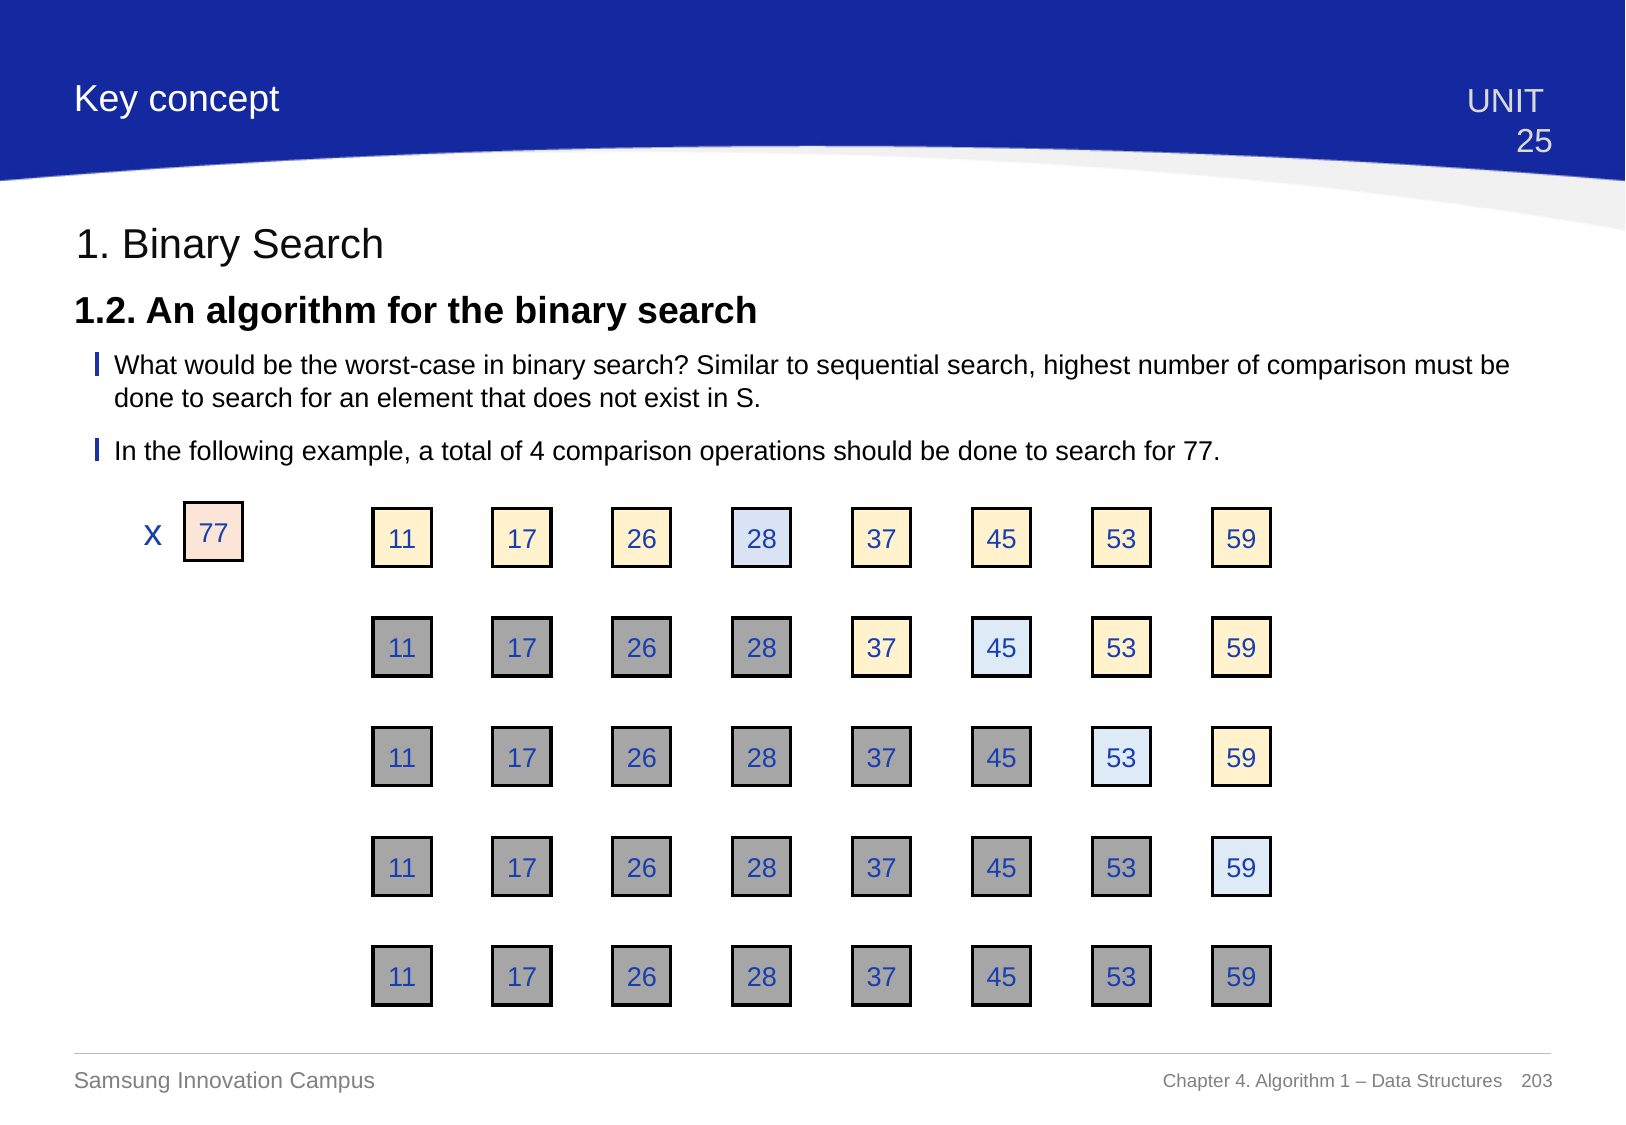

Key concept
UNIT  25
1. Binary Search
1.2. An algorithm for the binary search
What would be the worst-case in binary search? Similar to sequential search, highest number of comparison must be done to search for an element that does not exist in S.
In the following example, a total of 4 comparison operations should be done to search for 77.
x
77
11
17
26
28
37
45
53
59
11
17
26
28
37
45
53
59
11
17
26
28
37
45
53
59
11
17
26
28
37
45
53
59
11
17
26
28
37
45
53
59